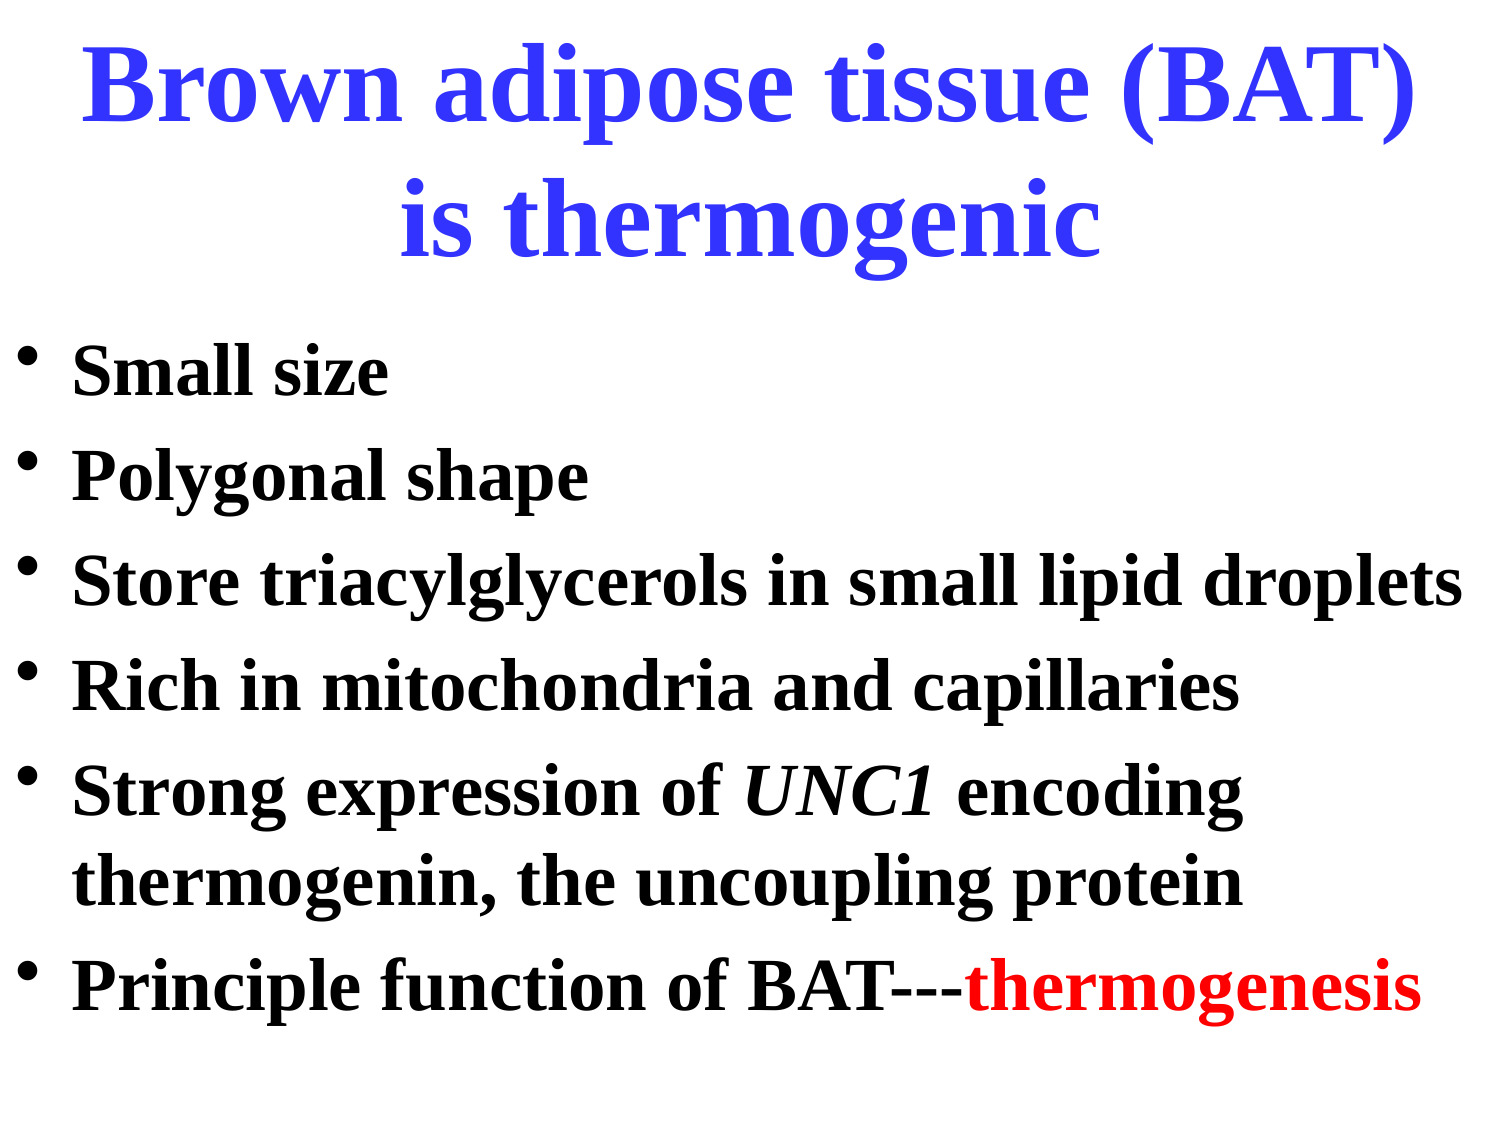

# Brown adipose tissue (BAT) is thermogenic
Small size
Polygonal shape
Store triacylglycerols in small lipid droplets
Rich in mitochondria and capillaries
Strong expression of UNC1 encoding thermogenin, the uncoupling protein
Principle function of BAT---thermogenesis